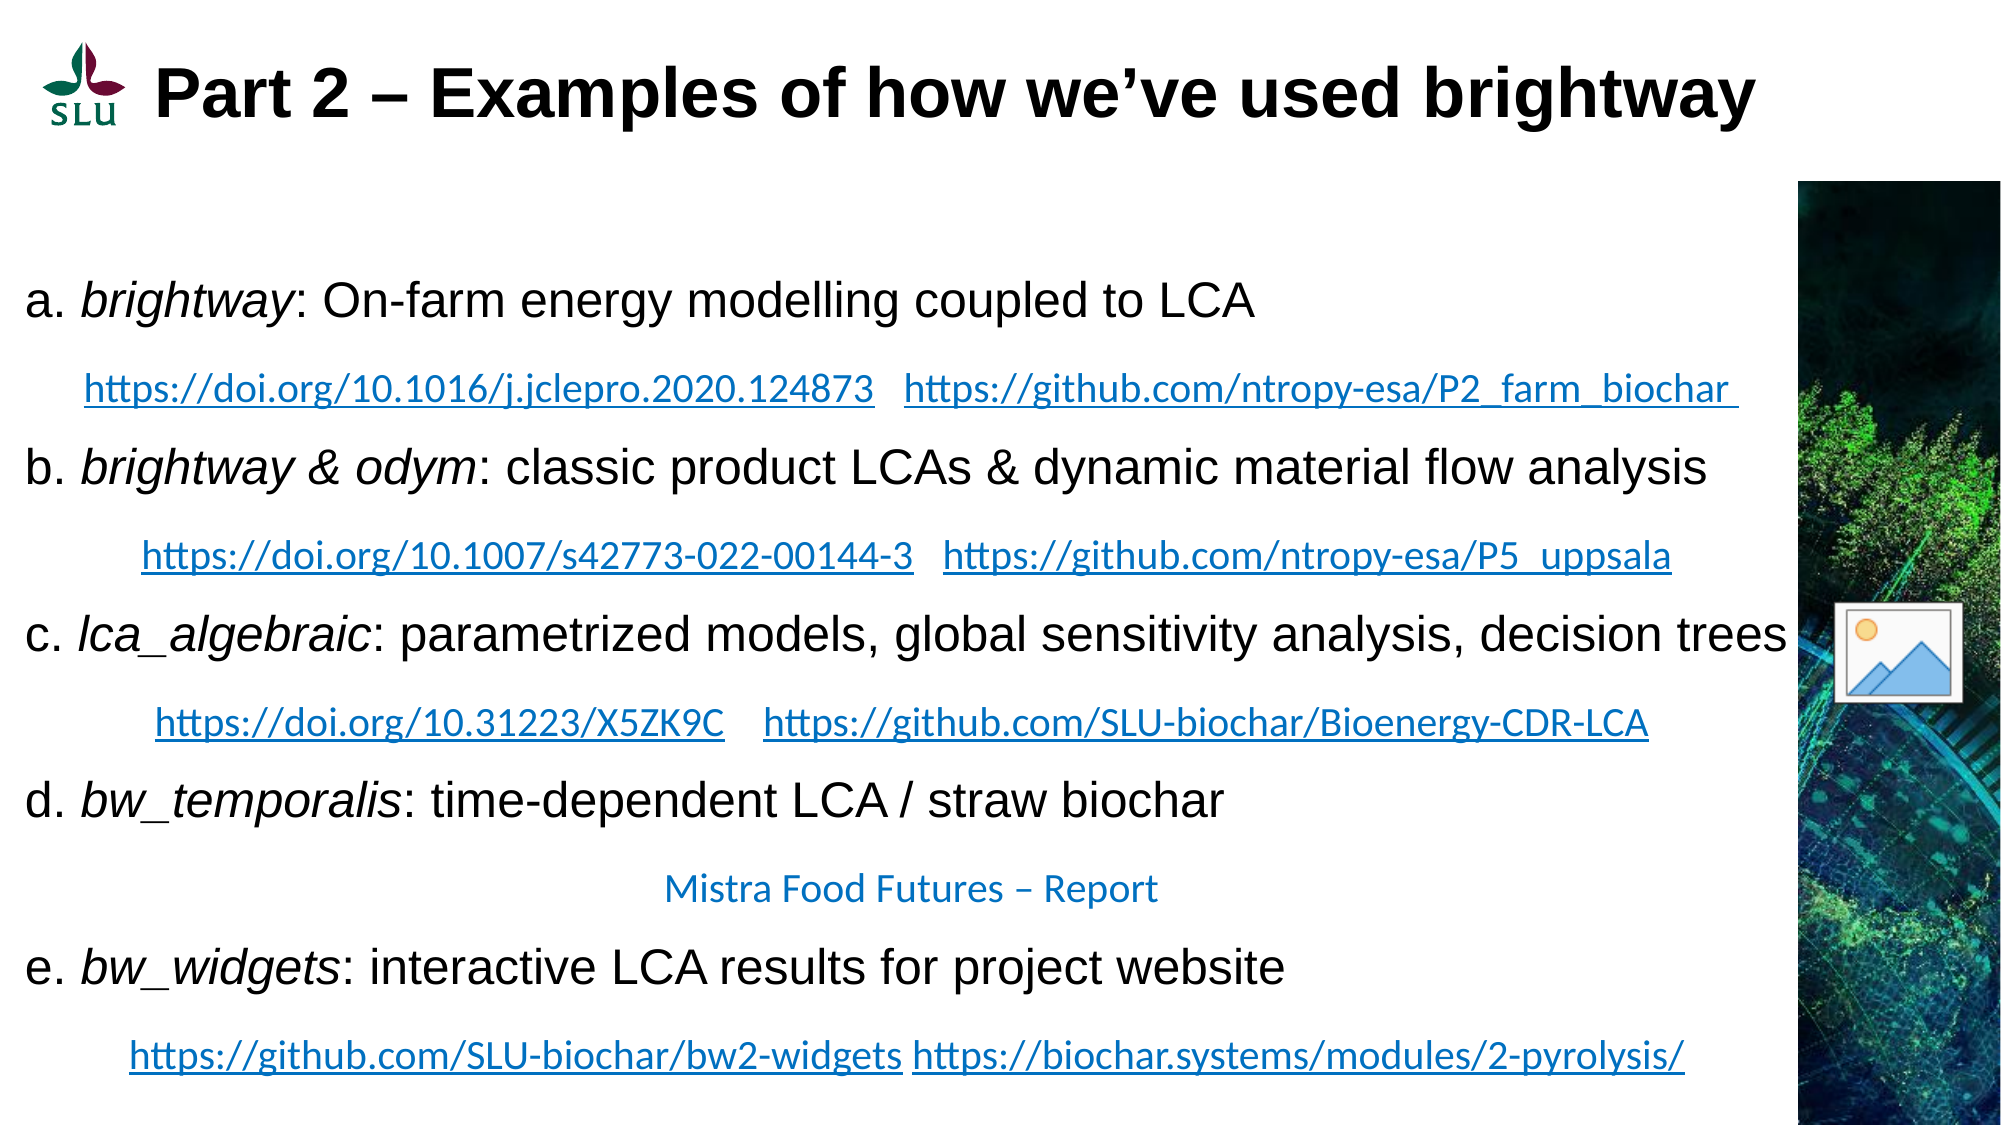

# Part 2 – Examples of how we’ve used brightway

a. brightway: On-farm energy modelling coupled to LCA
https://doi.org/10.1016/j.jclepro.2020.124873   https://github.com/ntropy-esa/P2_farm_biochar
b. brightway & odym: classic product LCAs & dynamic material flow analysis
https://doi.org/10.1007/s42773-022-00144-3   https://github.com/ntropy-esa/P5_uppsala
c. lca_algebraic: parametrized models, global sensitivity analysis, decision trees
https://doi.org/10.31223/X5ZK9C    https://github.com/SLU-biochar/Bioenergy-CDR-LCA
d. bw_temporalis: time-dependent LCA / straw biochar
Mistra Food Futures – Report
e. bw_widgets: interactive LCA results for project website
https://github.com/SLU-biochar/bw2-widgets https://biochar.systems/modules/2-pyrolysis/